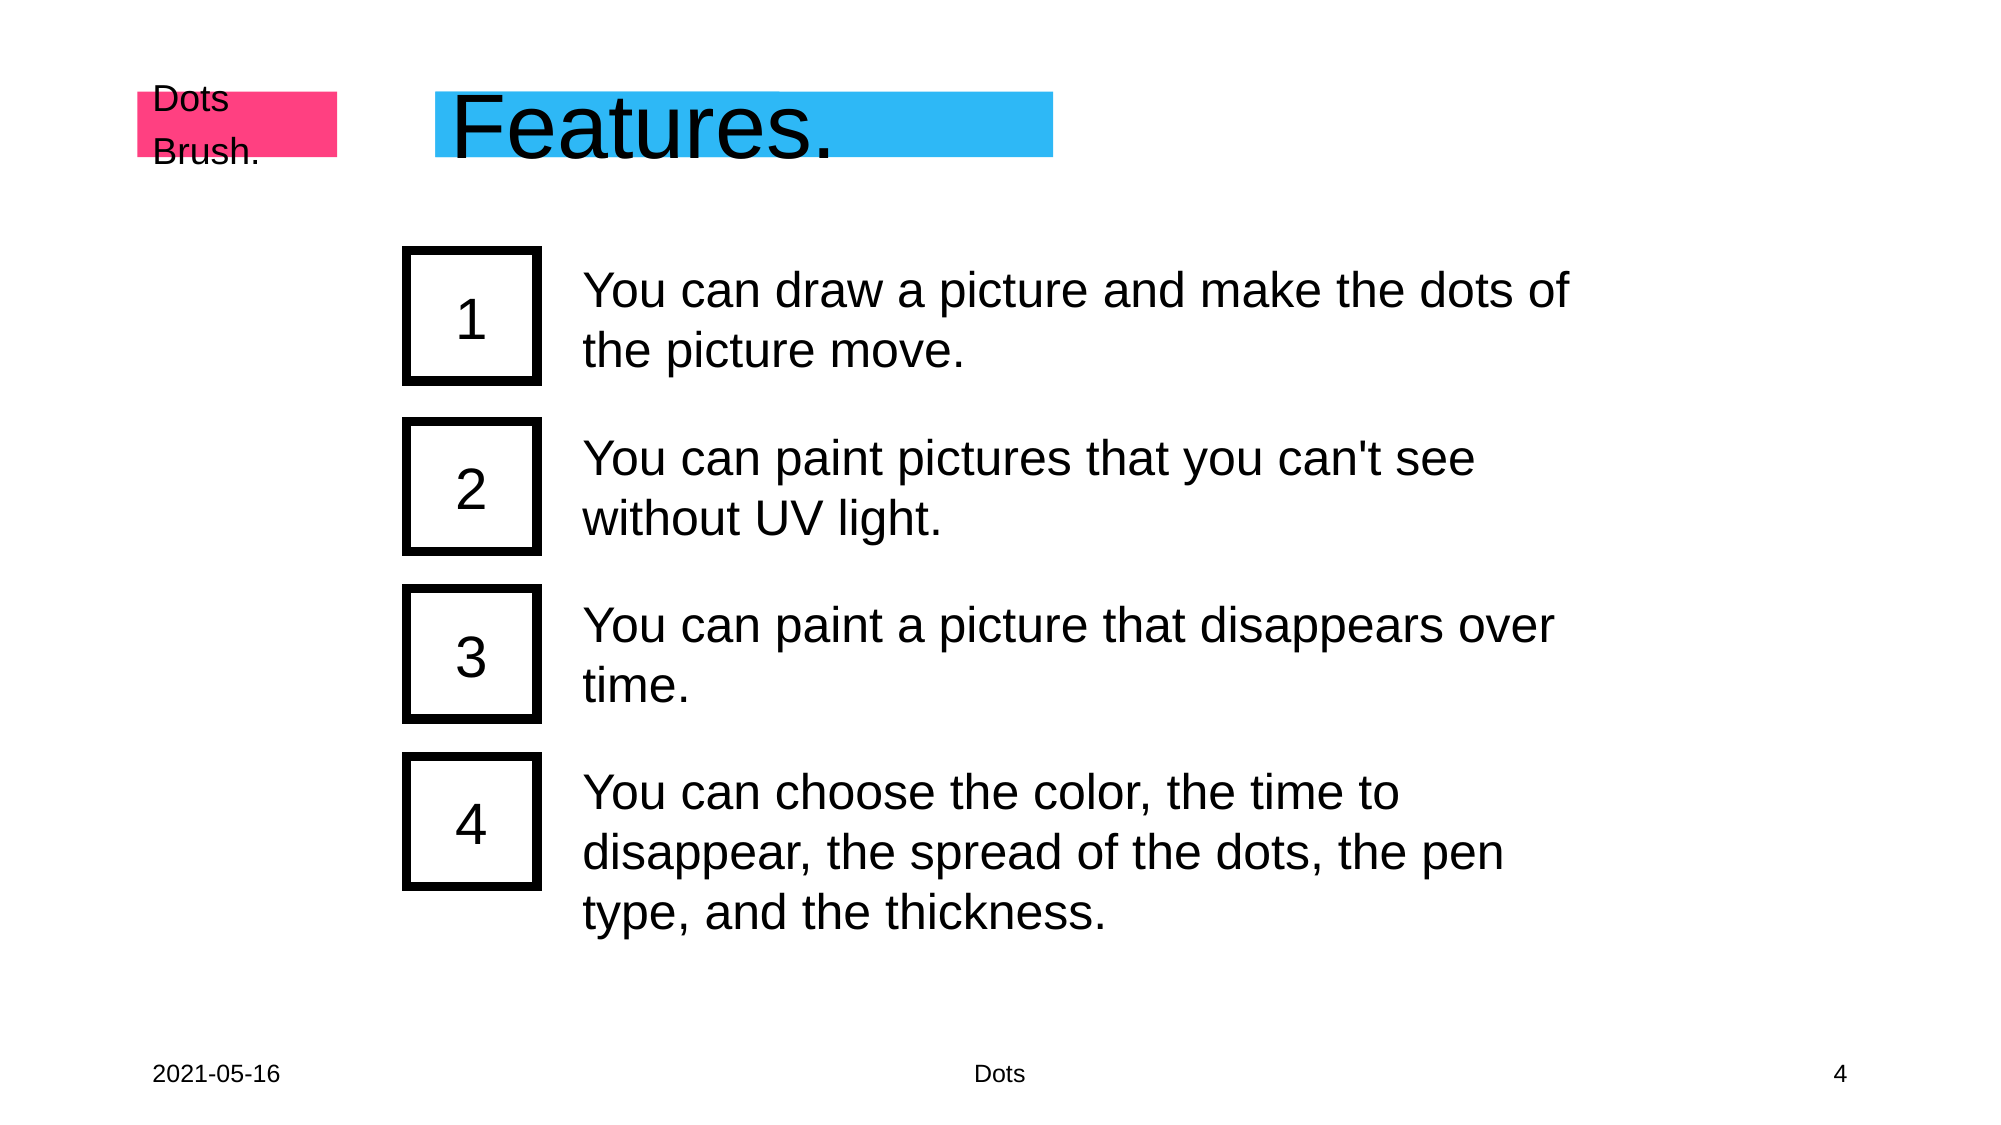

Dots
Brush.
# Features.

1
You can draw a picture and make the dots of the picture move.
You can paint pictures that you can't see without UV light.
2
You can paint a picture that disappears over time.
3
You can choose the color, the time to disappear, the spread of the dots, the pen type, and the thickness.
4
2021-05-16
Dots
4